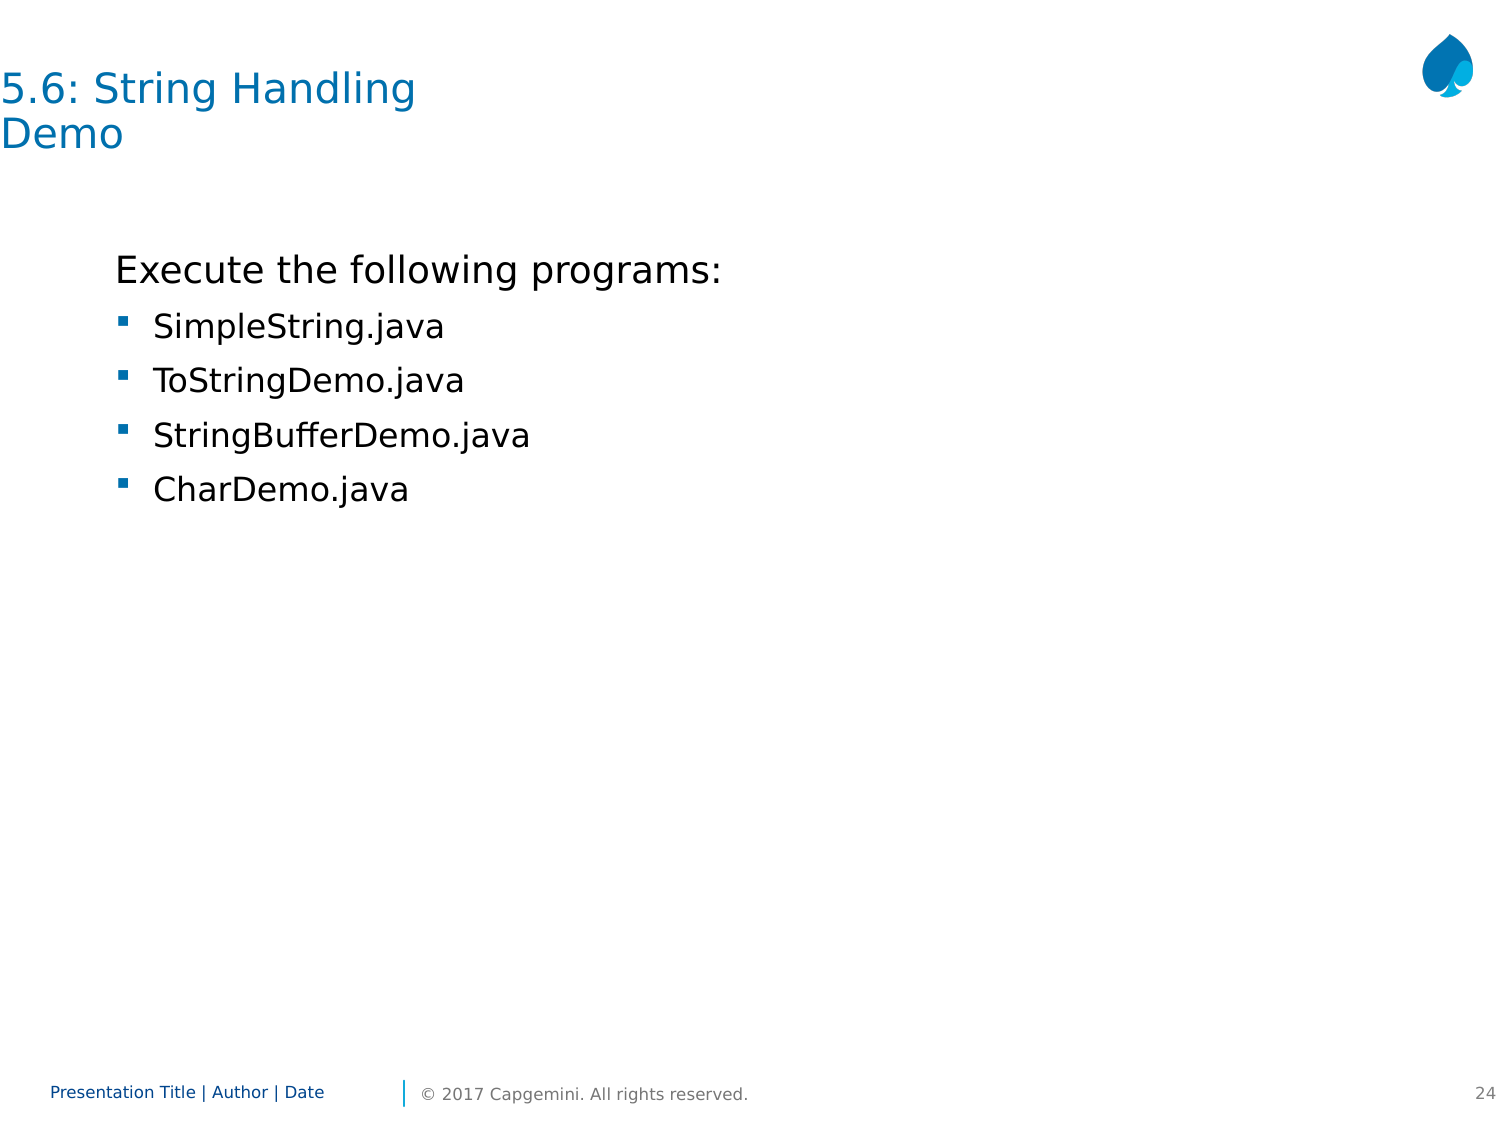

5.6: String Handling
Demo
Execute the following programs:
SimpleString.java
ToStringDemo.java
StringBufferDemo.java
CharDemo.java